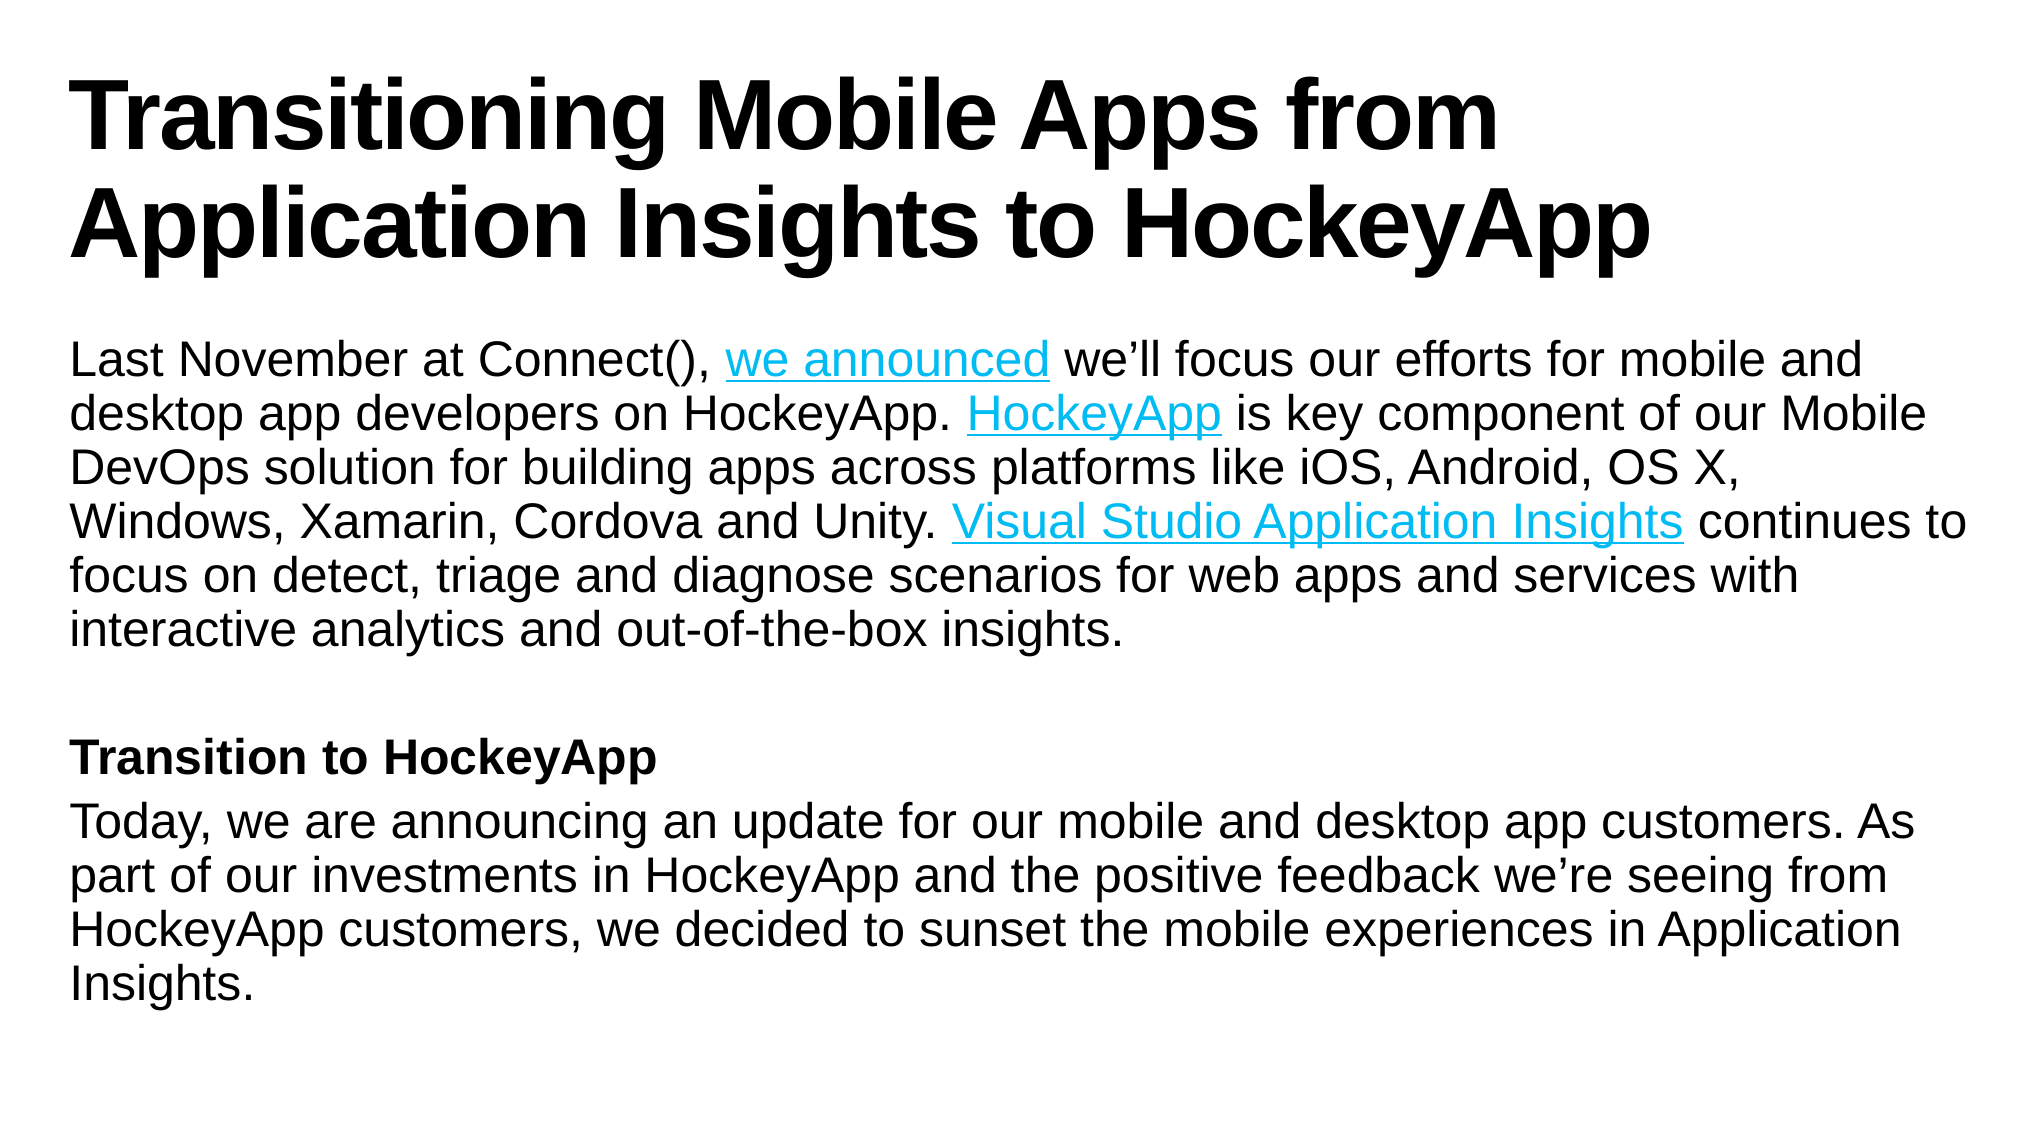

# Transitioning Mobile Apps from Application Insights to HockeyApp
Last November at Connect(), we announced we’ll focus our efforts for mobile and desktop app developers on HockeyApp. HockeyApp is key component of our Mobile DevOps solution for building apps across platforms like iOS, Android, OS X, Windows, Xamarin, Cordova and Unity. Visual Studio Application Insights continues to focus on detect, triage and diagnose scenarios for web apps and services with interactive analytics and out-of-the-box insights.

Transition to HockeyApp
Today, we are announcing an update for our mobile and desktop app customers. As part of our investments in HockeyApp and the positive feedback we’re seeing from HockeyApp customers, we decided to sunset the mobile experiences in Application Insights.